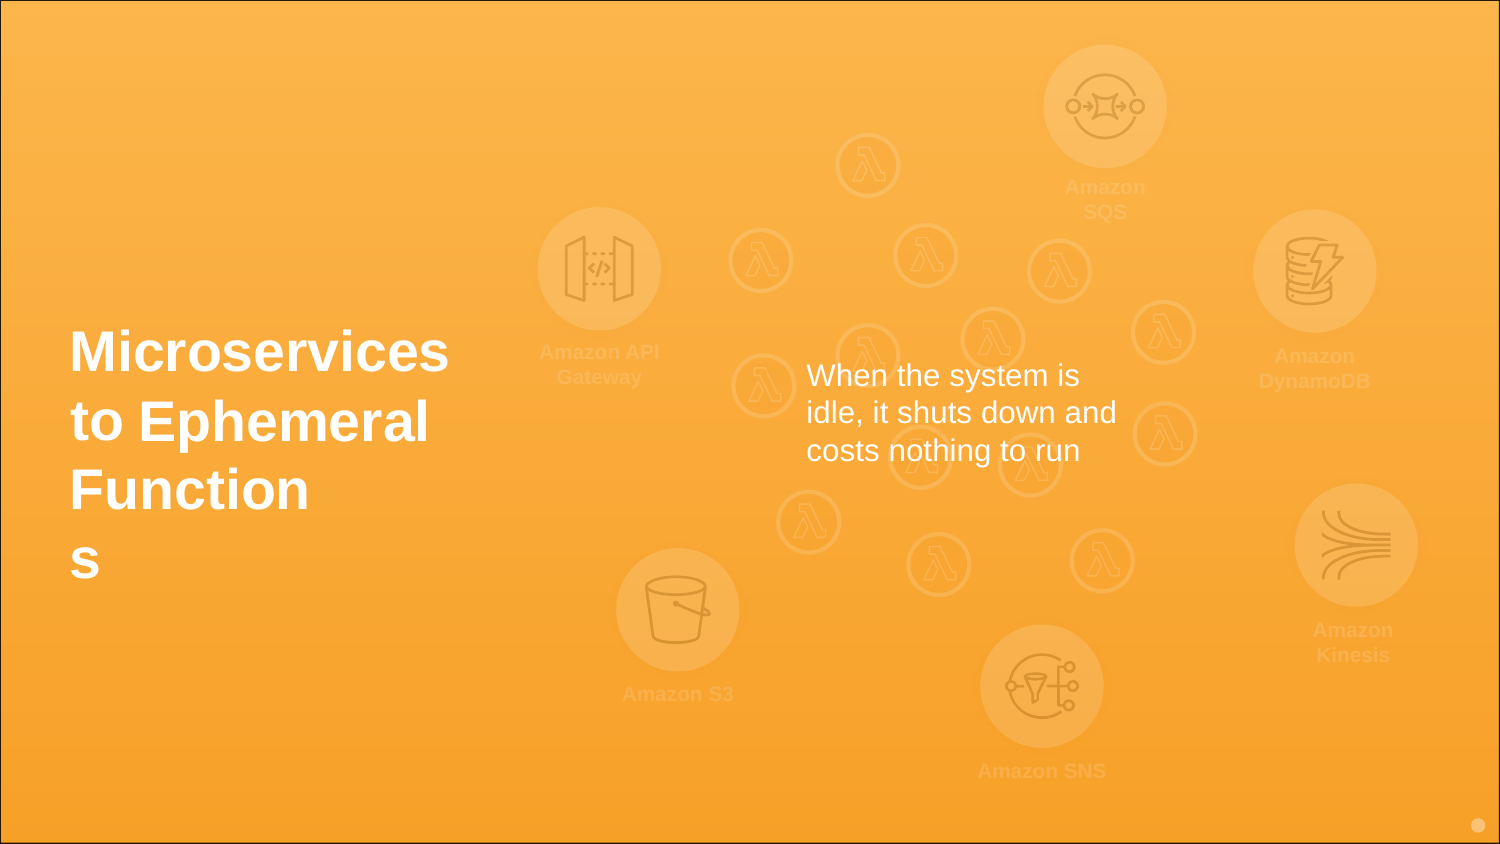

Amazon
SQS

Amazon API Gateway
Amazon
DynamoDB

Amazon Kinesis
Amazon S3
Amazon SNS

Microservices
When the system is idle, it shuts down and costs nothing to run
to
Ephemeral
Functions